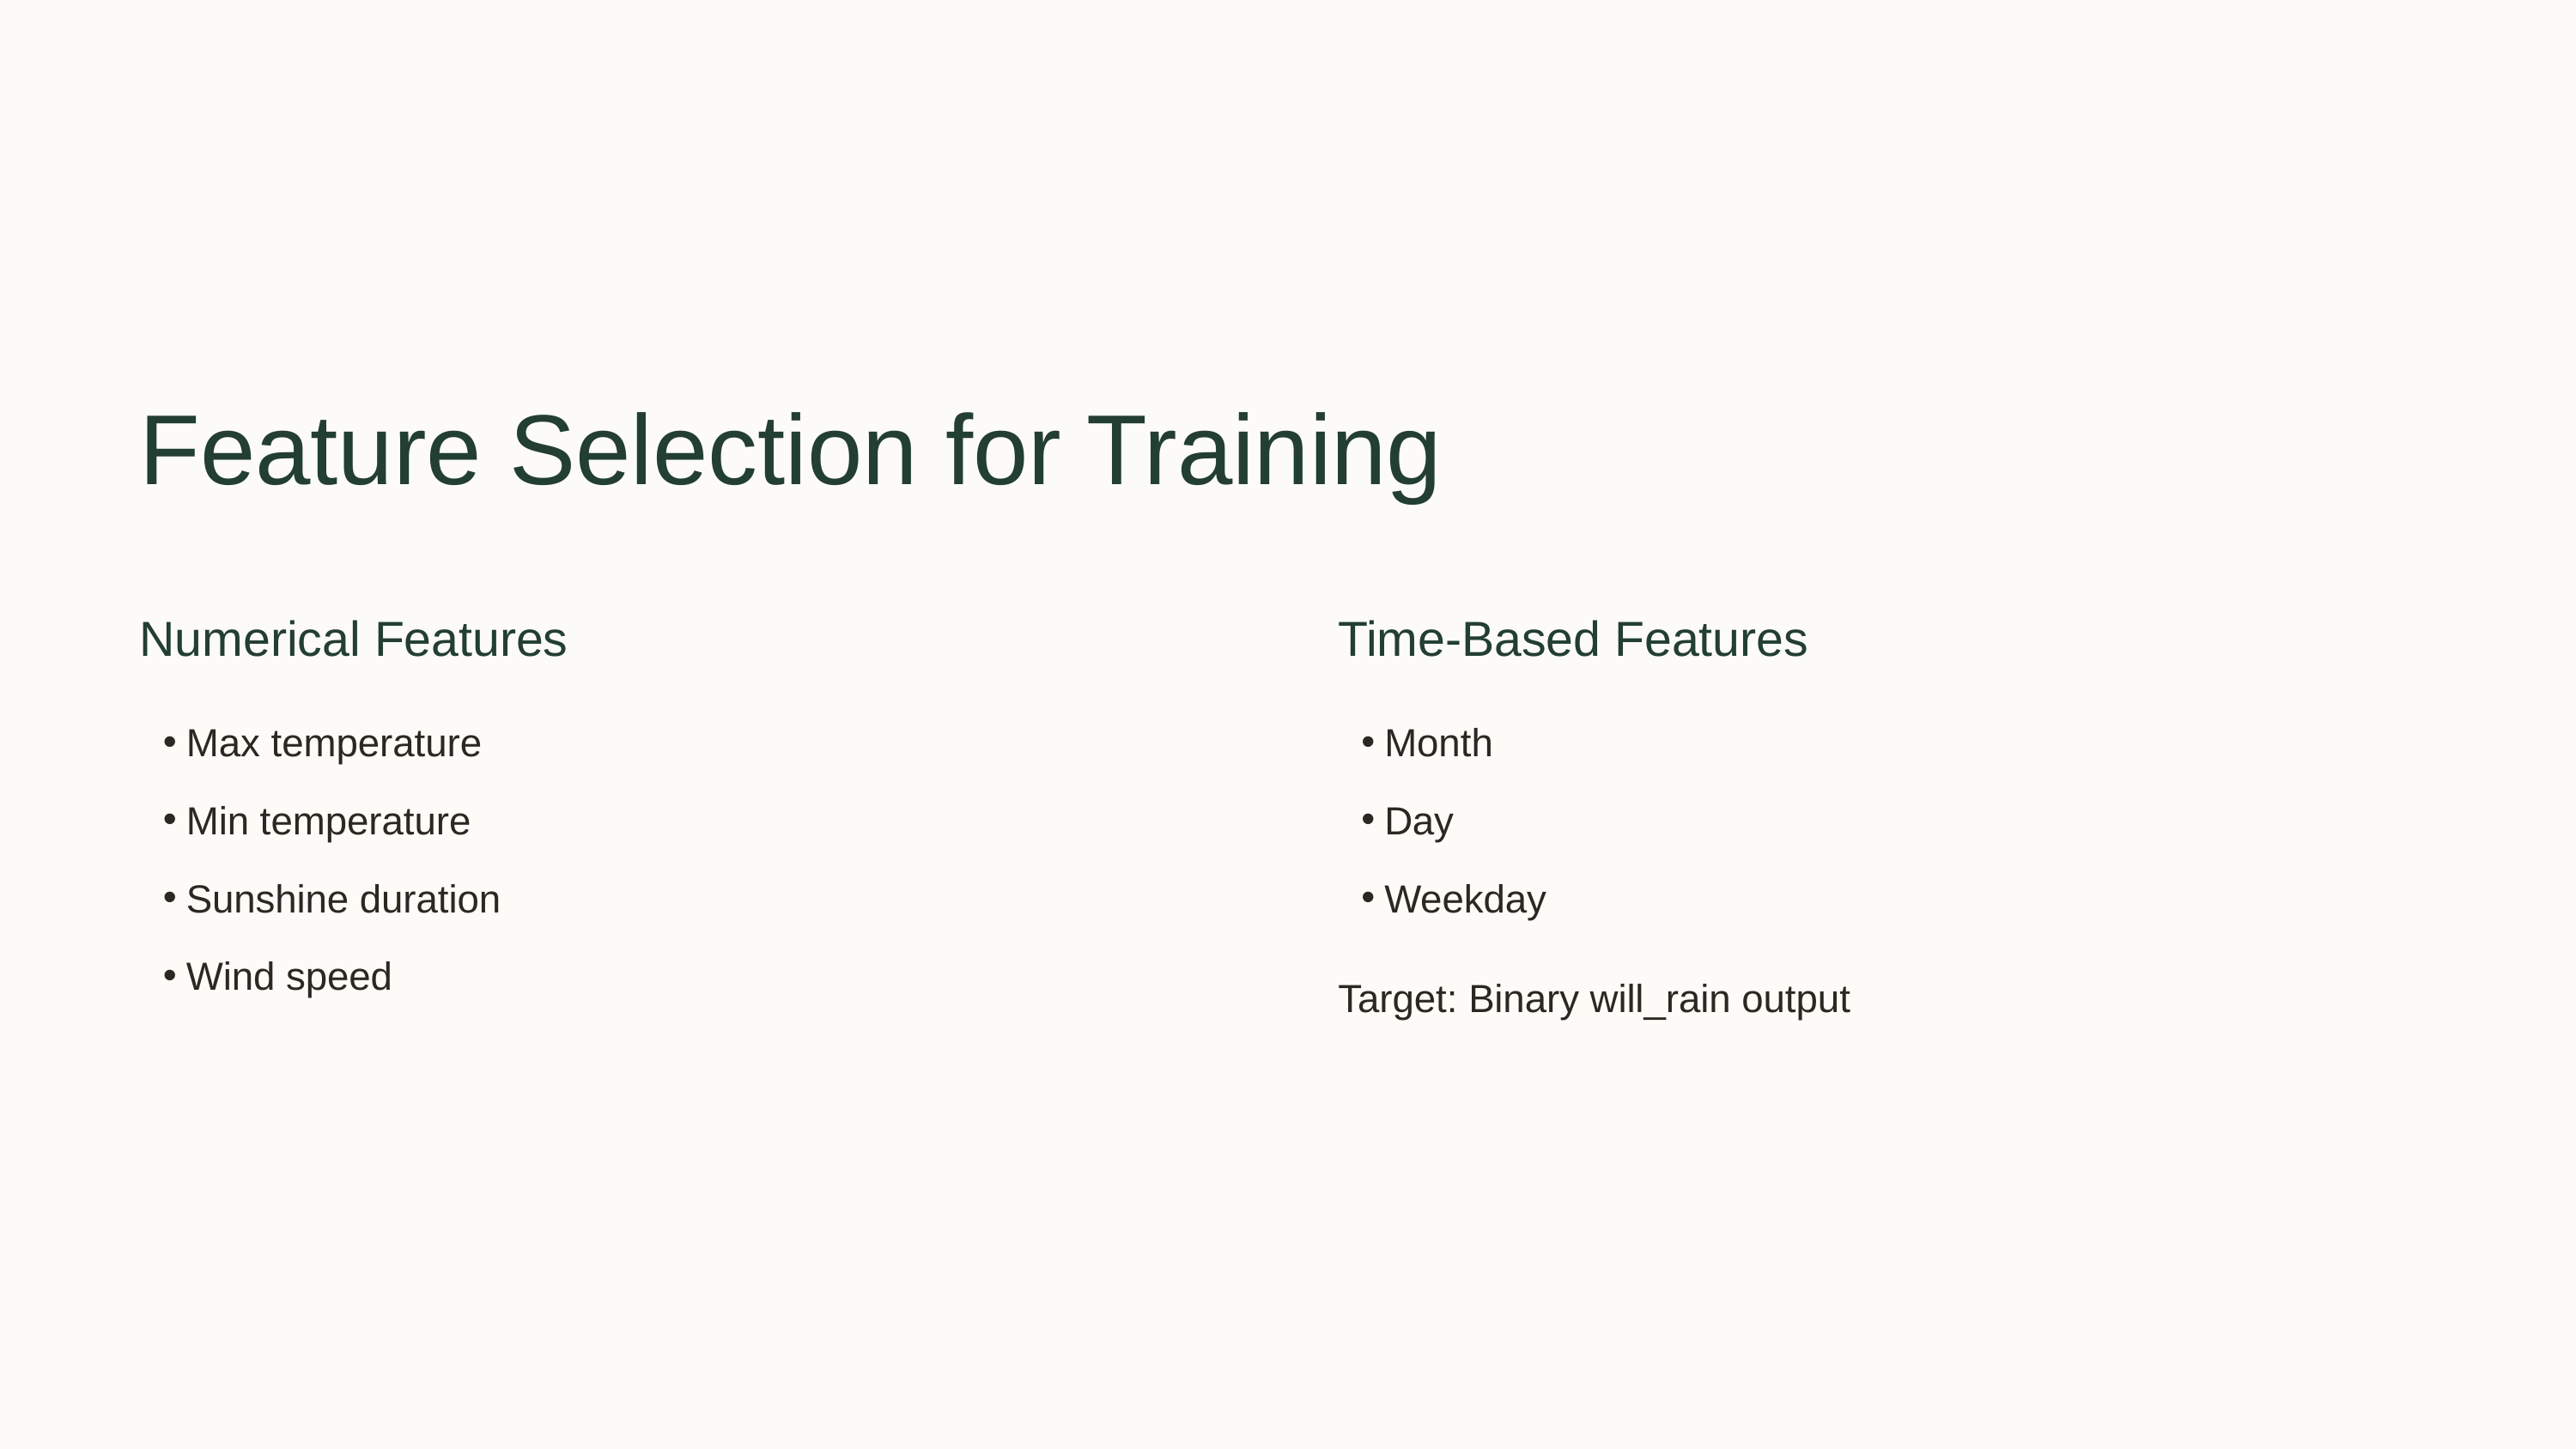

Feature Selection for Training

Numerical Features

Time-Based Features

Max temperature

Month

Min temperature

Day

Sunshine duration

Weekday

Wind speed

Target: Binary will_rain output